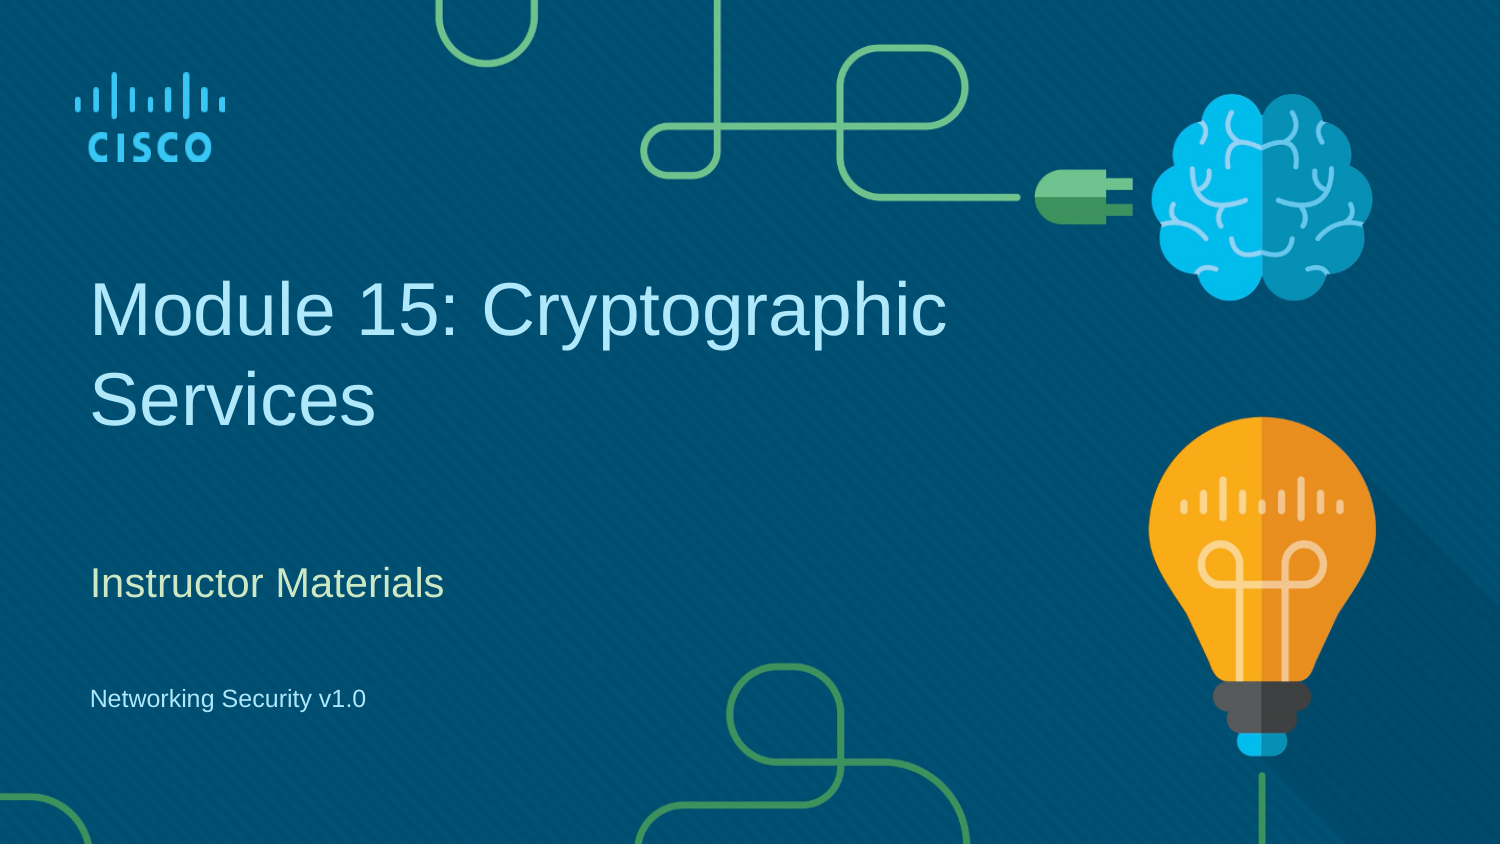

# Module 15: Cryptographic Services
Instructor Materials
Networking Security v1.0